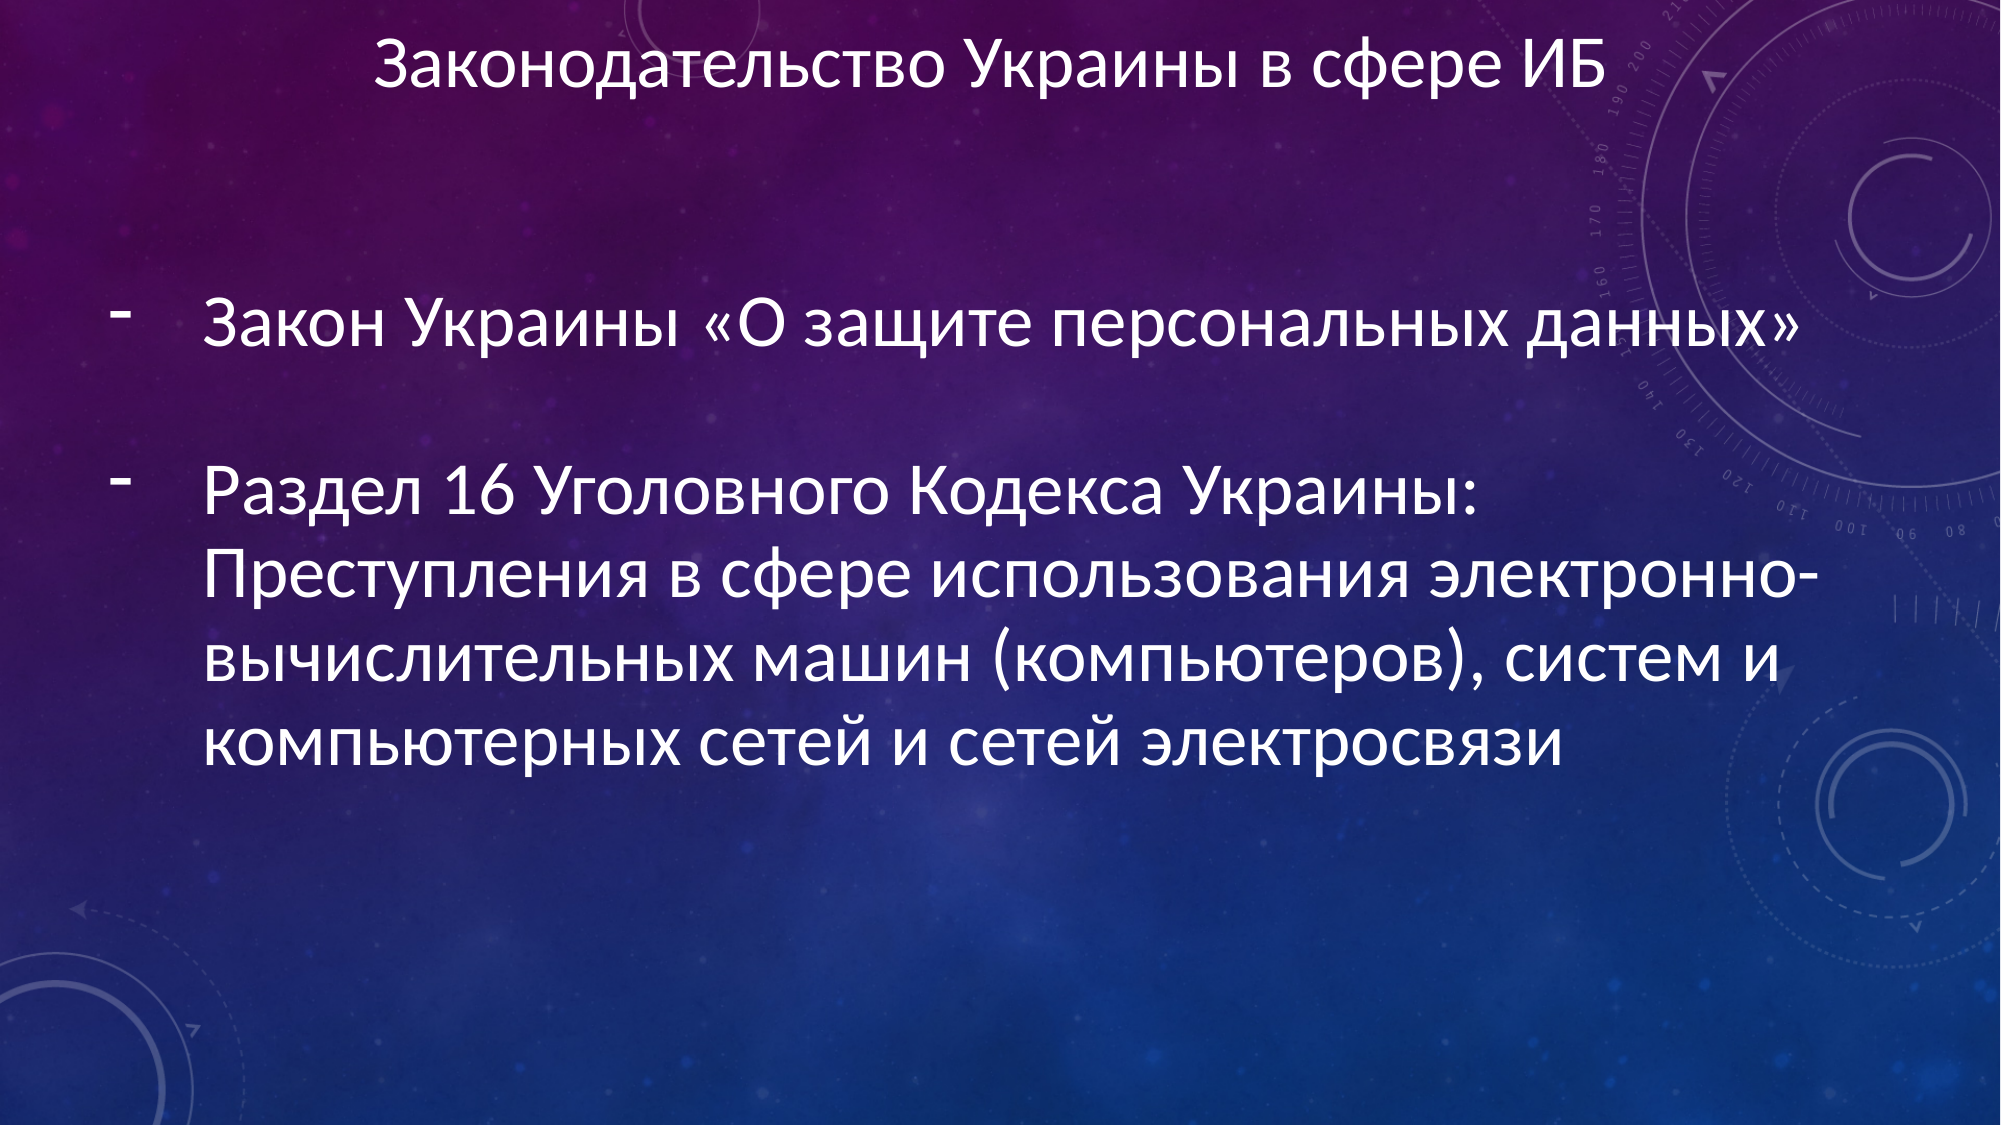

Законодательство Украины в сфере ИБ

Закон Украины «О защите персональных данных»

Раздел 16 Уголовного Кодекса Украины: Преступления в сфере использования электронно-вычислительных машин (компьютеров), систем и компьютерных сетей и сетей электросвязи